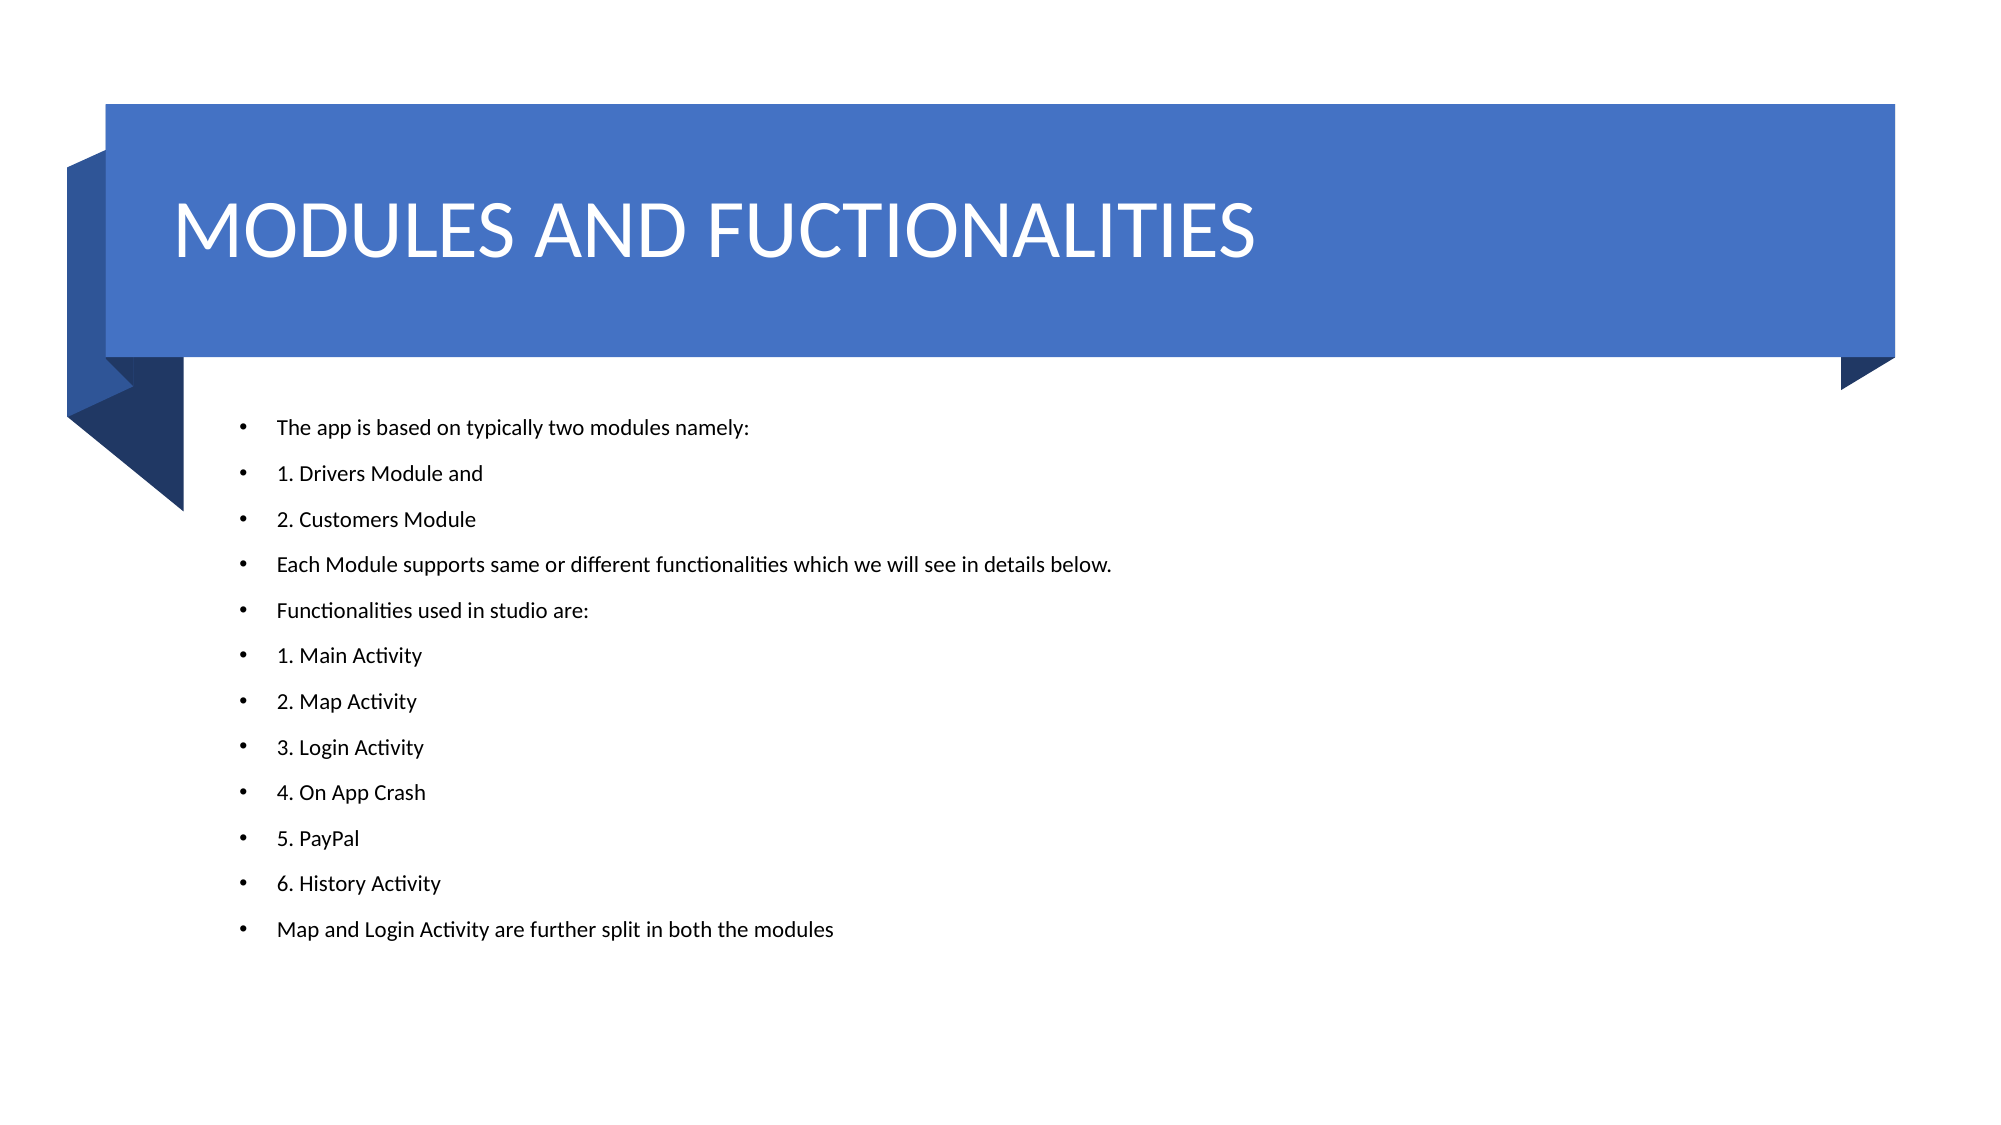

# MODULES AND FUCTIONALITIES

The app is based on typically two modules namely:
1. Drivers Module and
2. Customers Module
Each Module supports same or different functionalities which we will see in details below.
Functionalities used in studio are:
1. Main Activity
2. Map Activity
3. Login Activity
4. On App Crash
5. PayPal
6. History Activity
Map and Login Activity are further split in both the modules